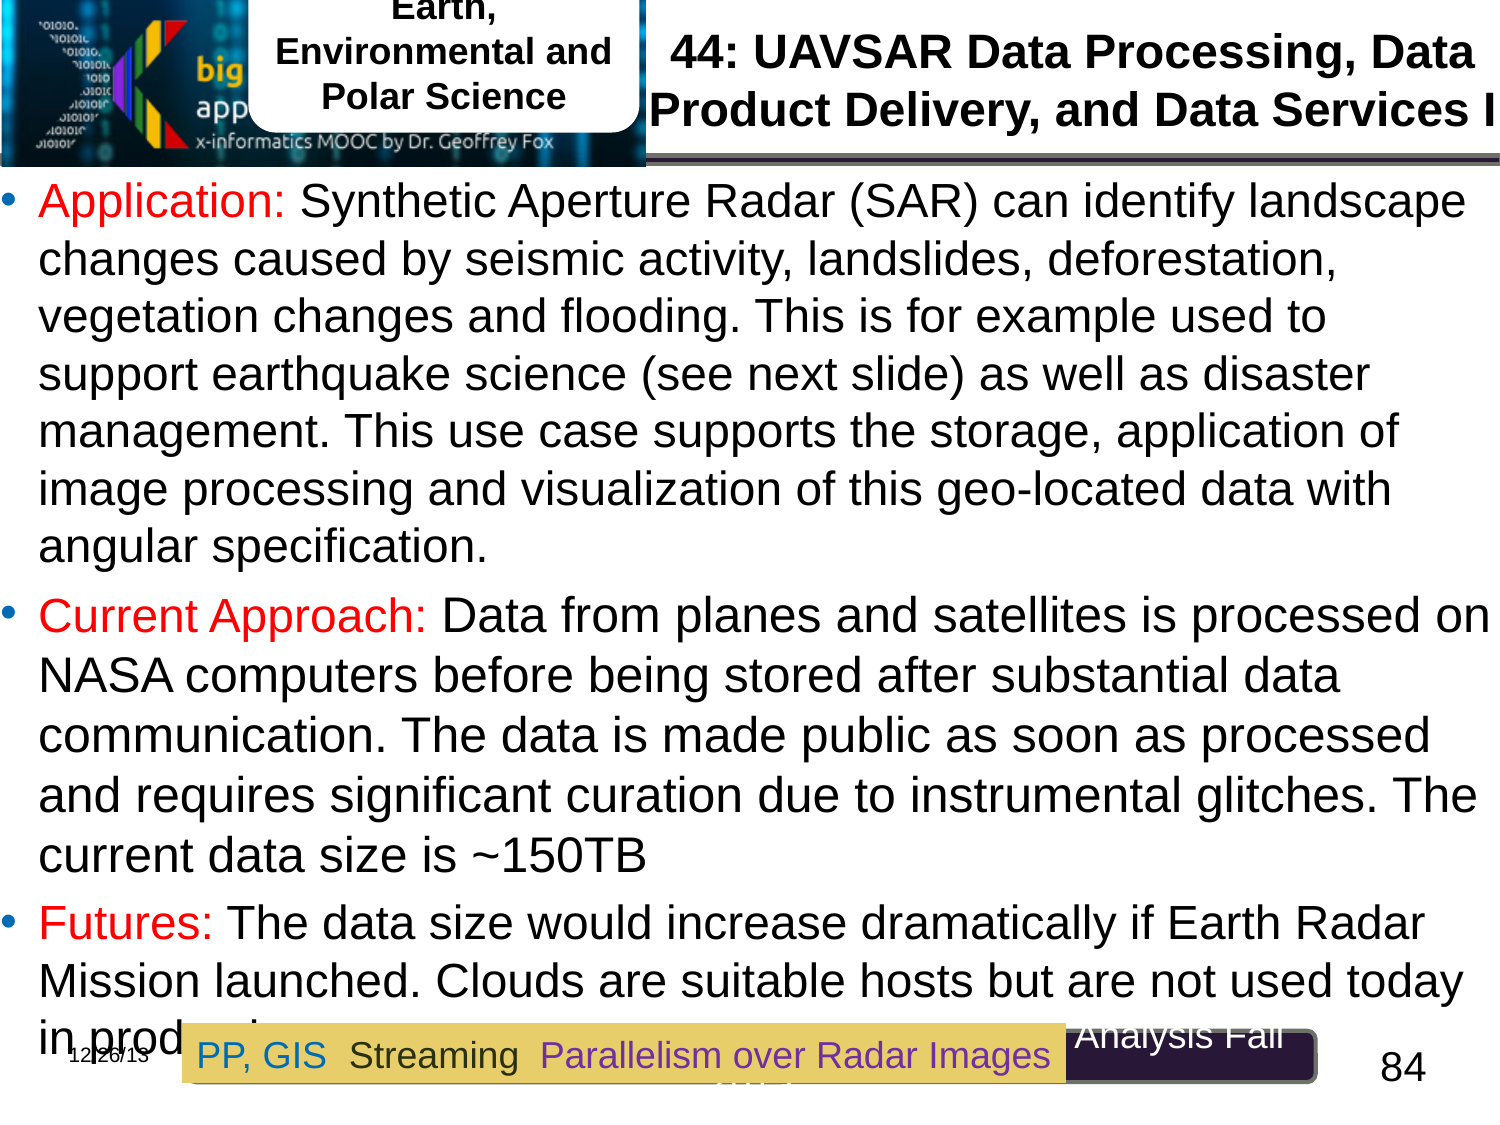

Earth, Environmental and Polar Science
# 44: UAVSAR Data Processing, Data Product Delivery, and Data Services I
Application: Synthetic Aperture Radar (SAR) can identify landscape changes caused by seismic activity, landslides, deforestation, vegetation changes and flooding. This is for example used to support earthquake science (see next slide) as well as disaster management. This use case supports the storage, application of image processing and visualization of this geo-located data with angular specification.
Current Approach: Data from planes and satellites is processed on NASA computers before being stored after substantial data communication. The data is made public as soon as processed and requires significant curation due to instrumental glitches. The current data size is ~150TB
Futures: The data size would increase dramatically if Earth Radar Mission launched. Clouds are suitable hosts but are not used today in production.
PP, GIS
Streaming
Parallelism over Radar Images
84